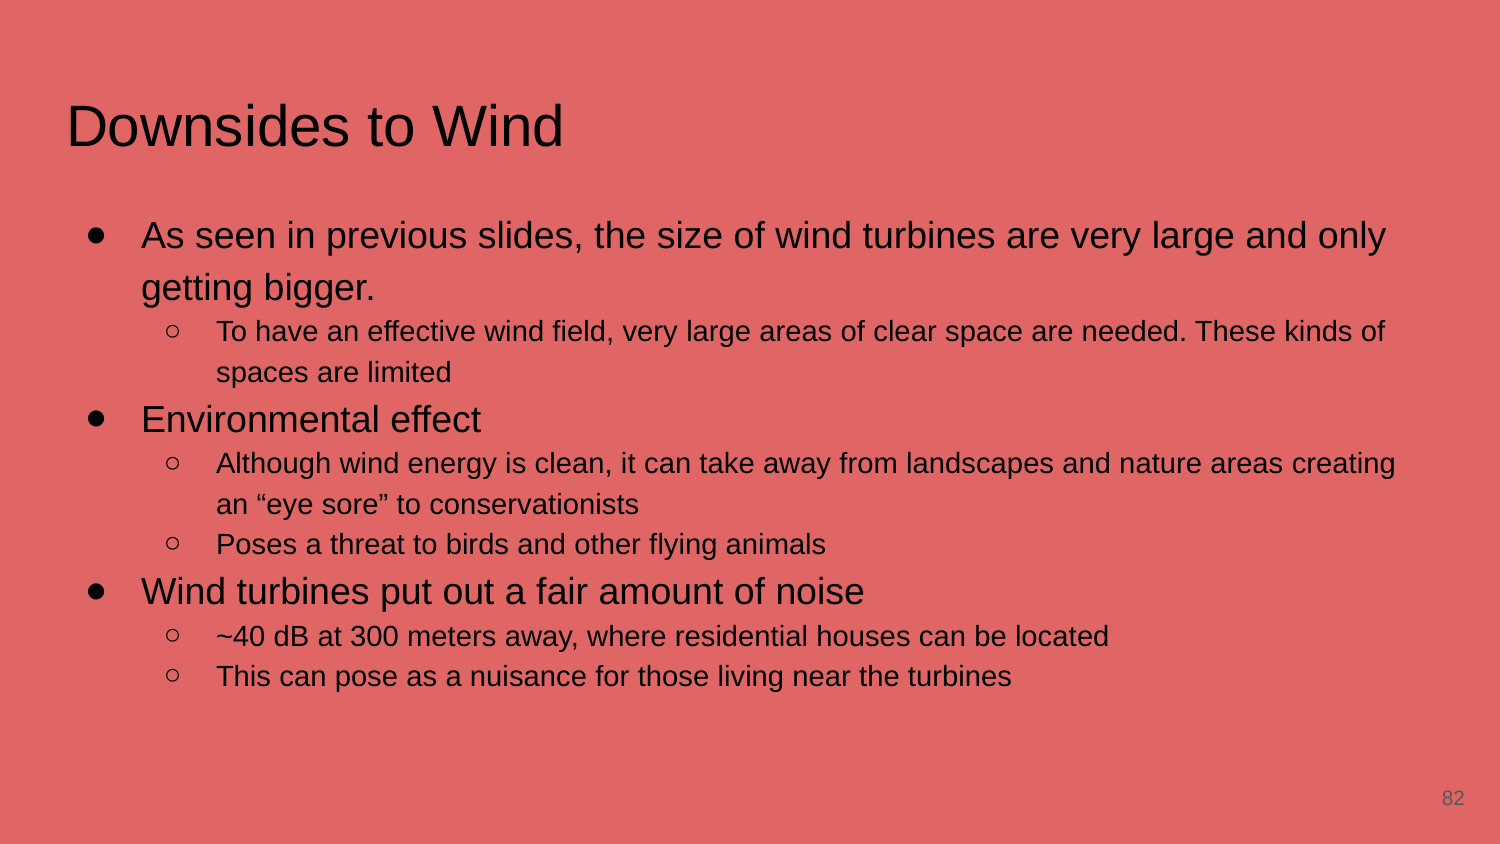

# Downsides to Wind
As seen in previous slides, the size of wind turbines are very large and only getting bigger.
To have an effective wind field, very large areas of clear space are needed. These kinds of spaces are limited
Environmental effect
Although wind energy is clean, it can take away from landscapes and nature areas creating an “eye sore” to conservationists
Poses a threat to birds and other flying animals
Wind turbines put out a fair amount of noise
~40 dB at 300 meters away, where residential houses can be located
This can pose as a nuisance for those living near the turbines
82